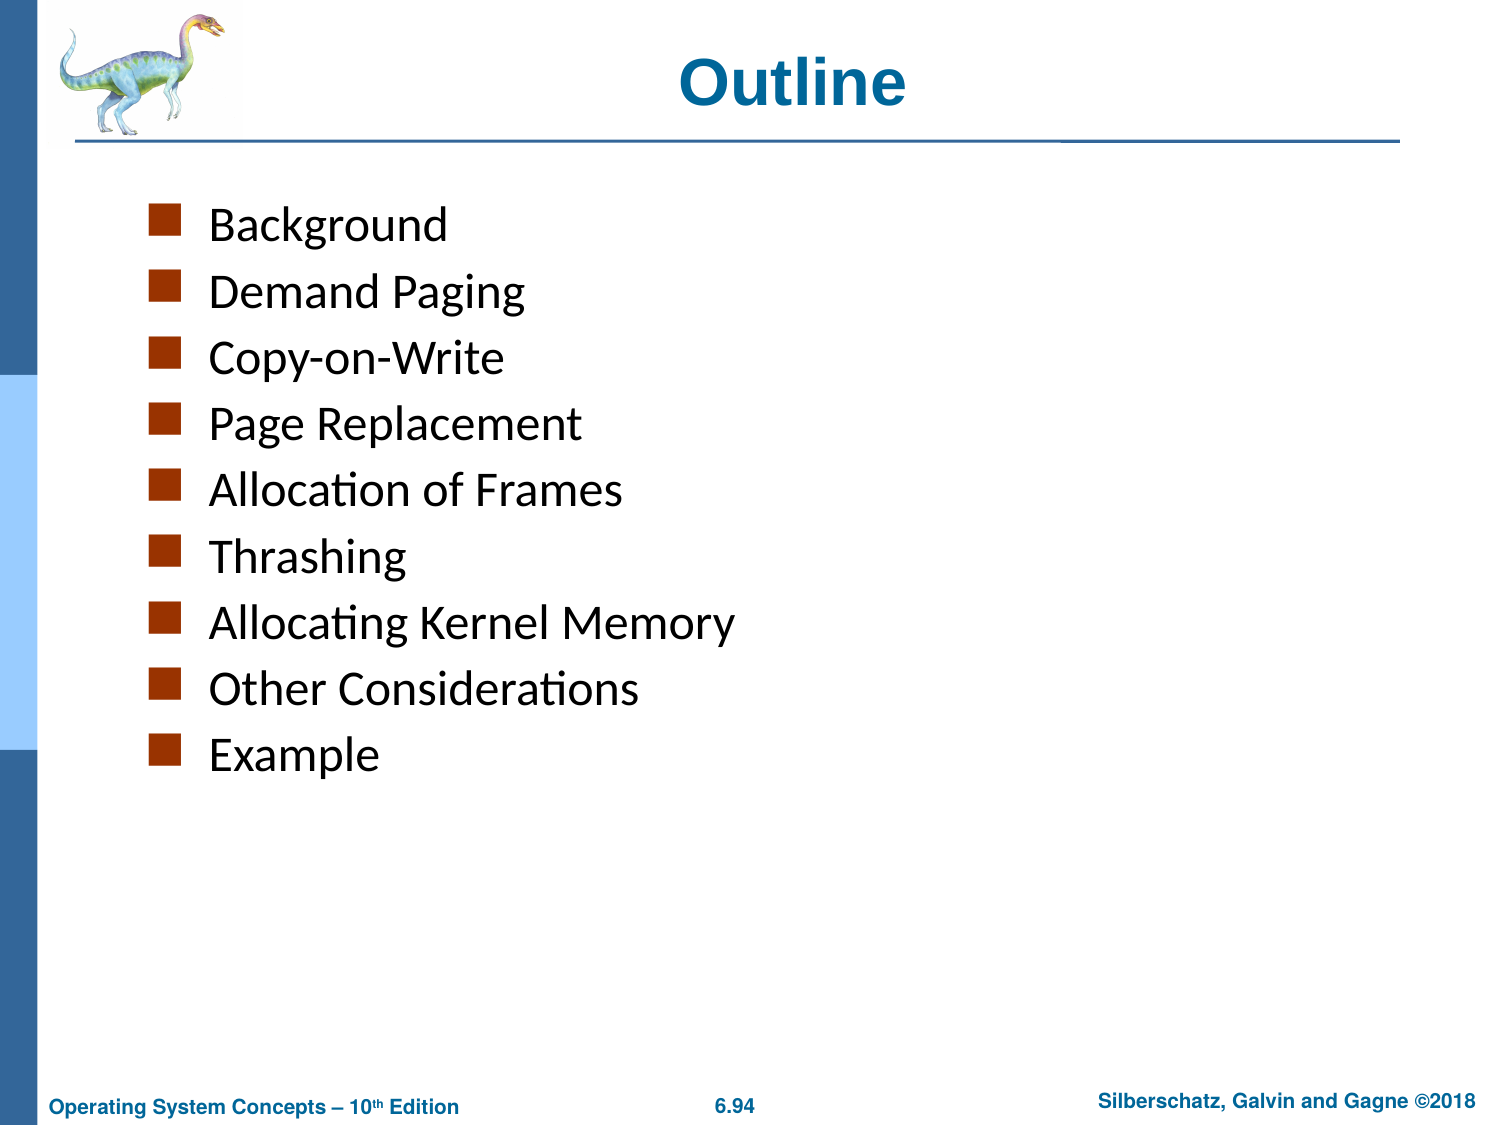

# Outline
Background
Demand Paging
Copy-on-Write
Page Replacement
Allocation of Frames
Thrashing
Allocating Kernel Memory
Other Considerations
Example